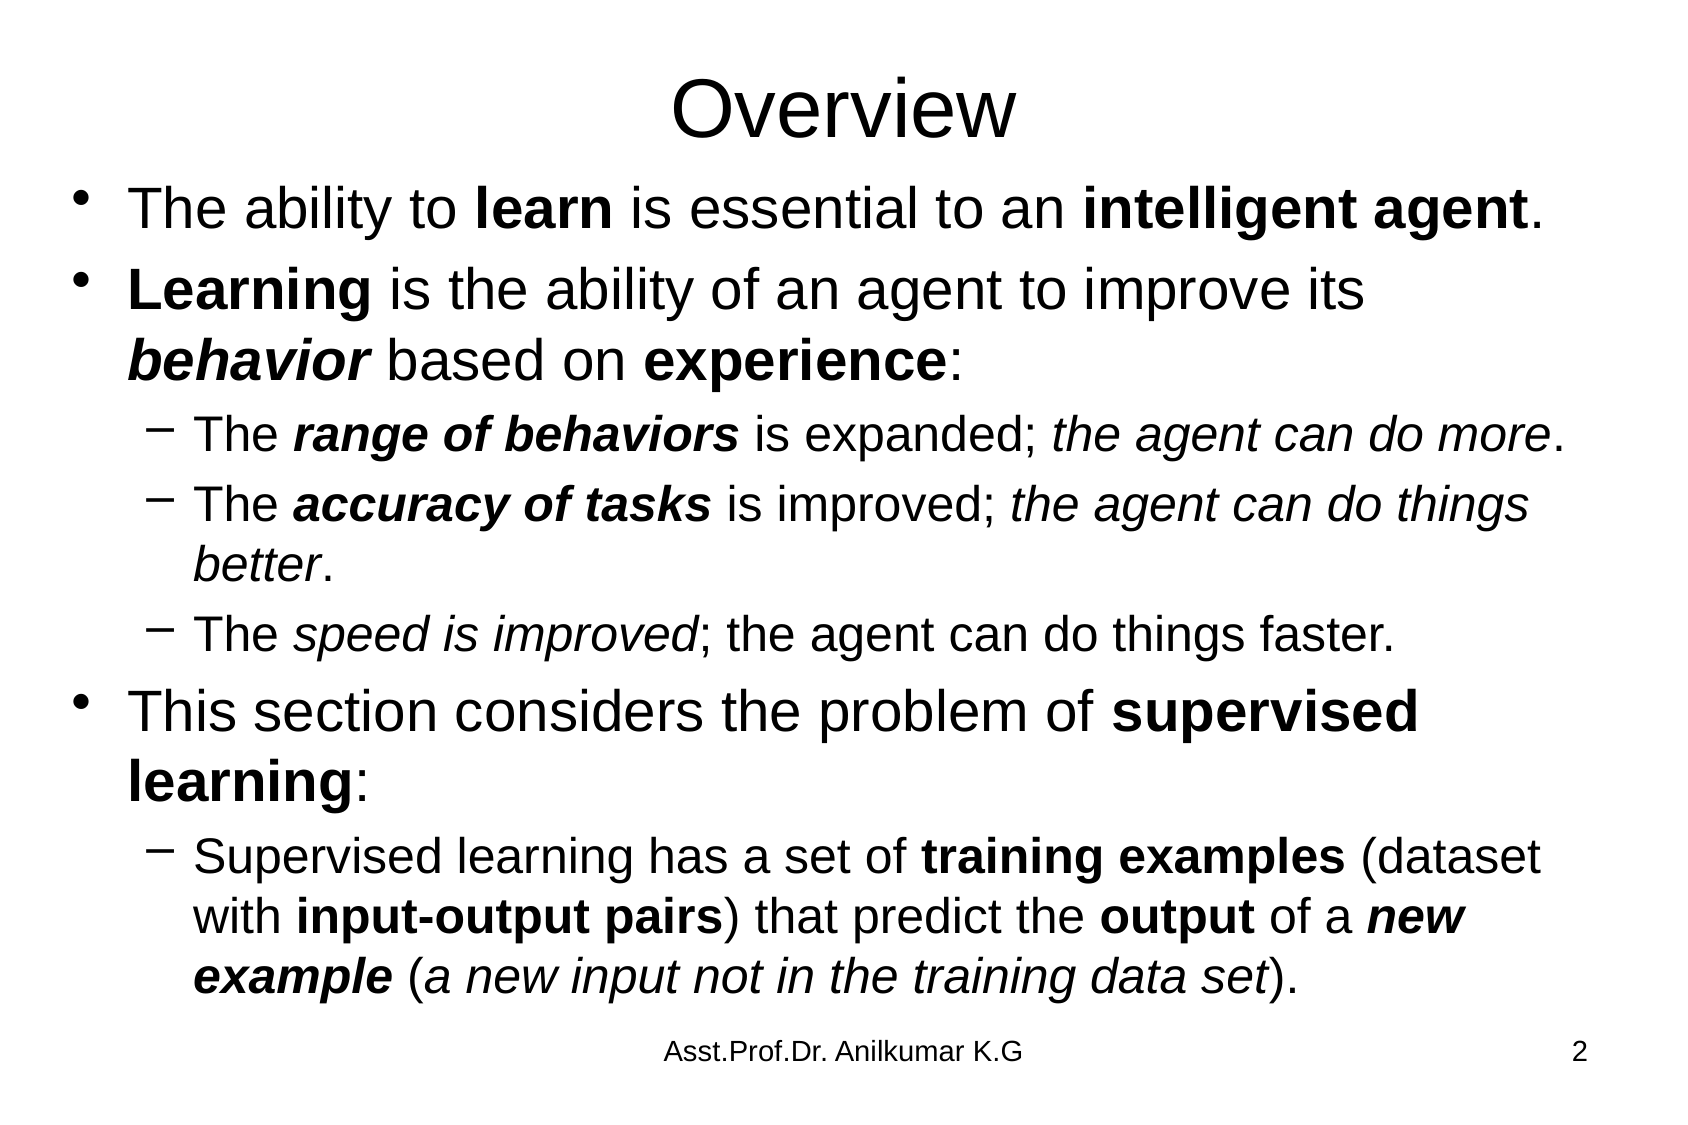

# Overview
The ability to learn is essential to an intelligent agent.
Learning is the ability of an agent to improve its behavior based on experience:
The range of behaviors is expanded; the agent can do more.
The accuracy of tasks is improved; the agent can do things better.
The speed is improved; the agent can do things faster.
This section considers the problem of supervised learning:
Supervised learning has a set of training examples (dataset with input-output pairs) that predict the output of a new example (a new input not in the training data set).
Asst.Prof.Dr. Anilkumar K.G
2